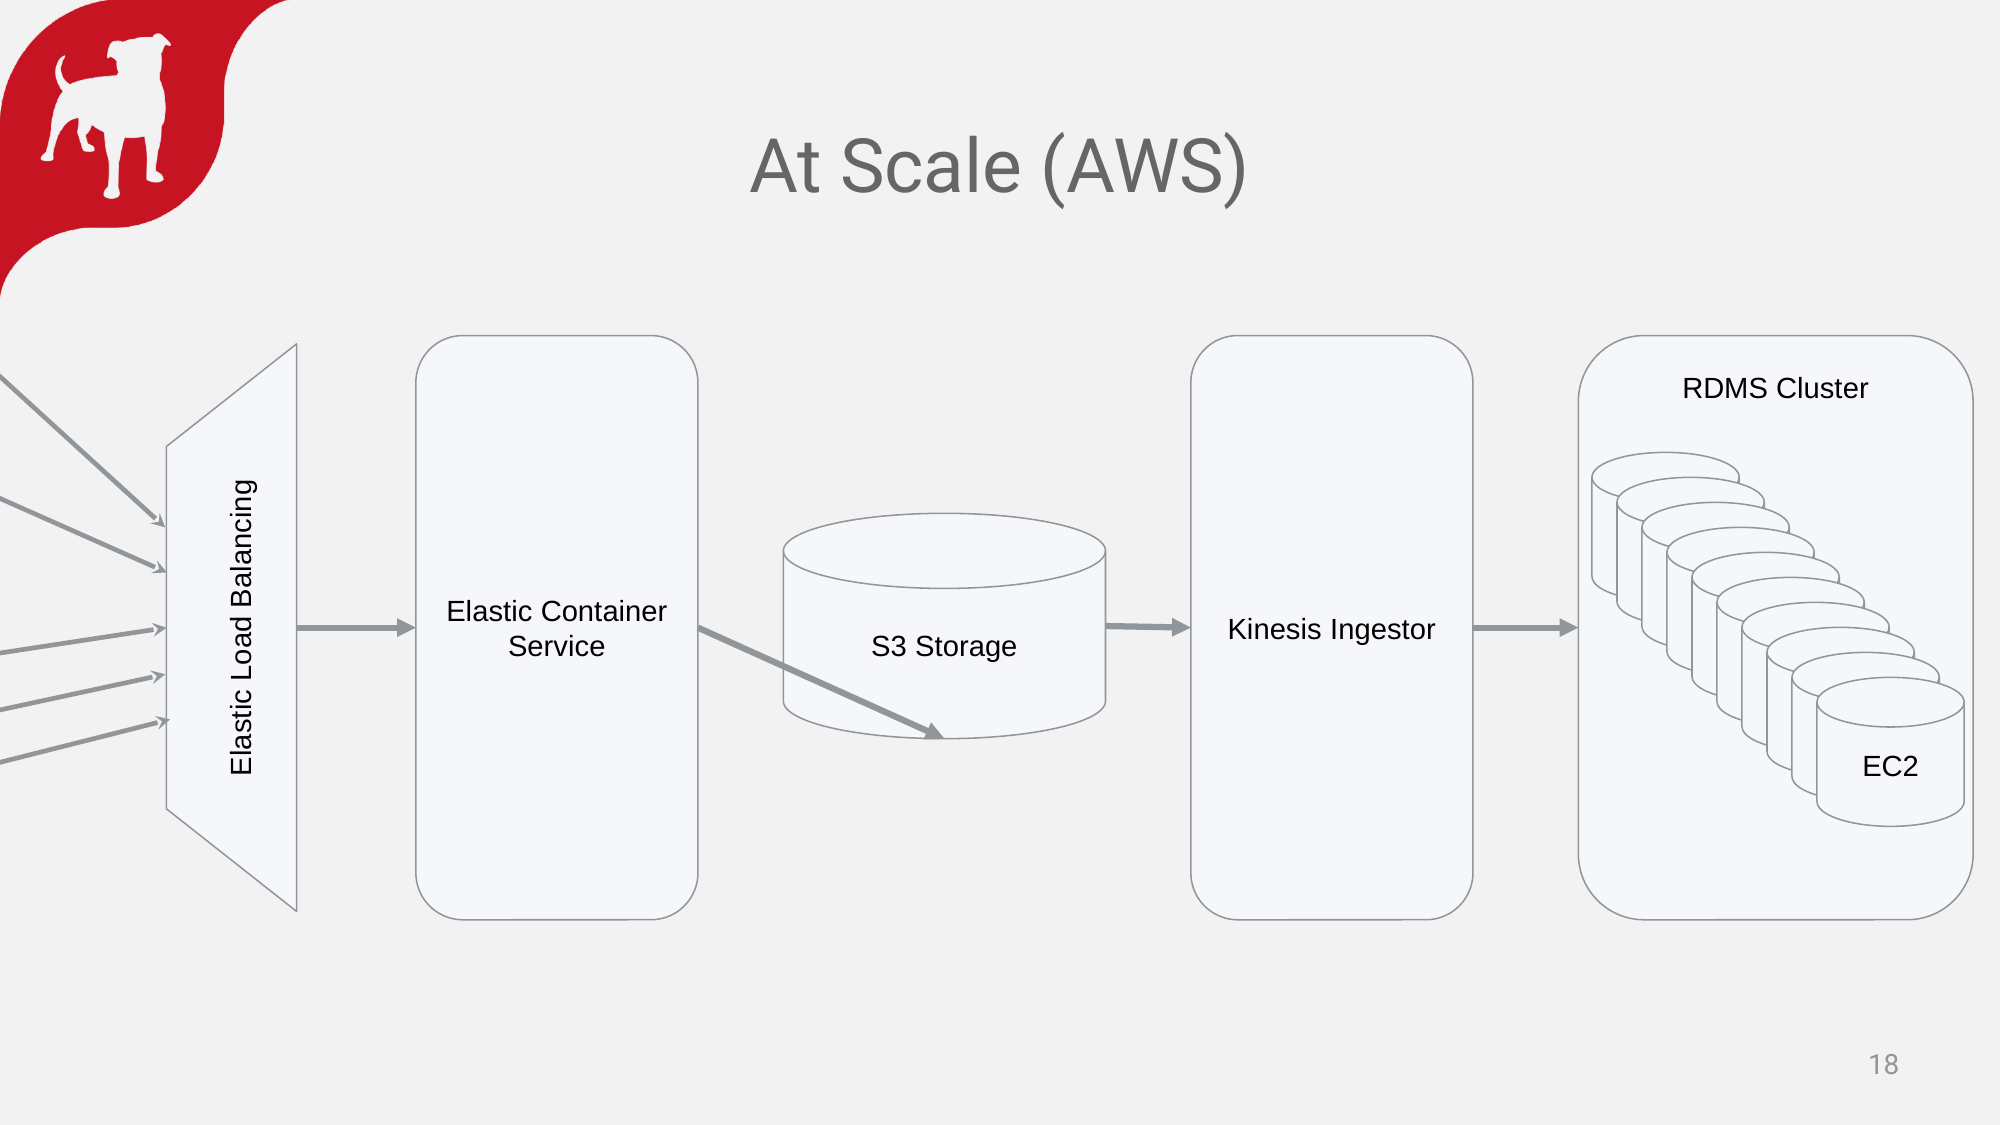

# At Scale (AWS)
Elastic Container Service
Kinesis Ingestor
RDMS Cluster
EC2
EC2
EC2
S3 Storage
EC2
EC2
Elastic Load Balancing
EC2
EC2
EC2
EC2
EC2
18